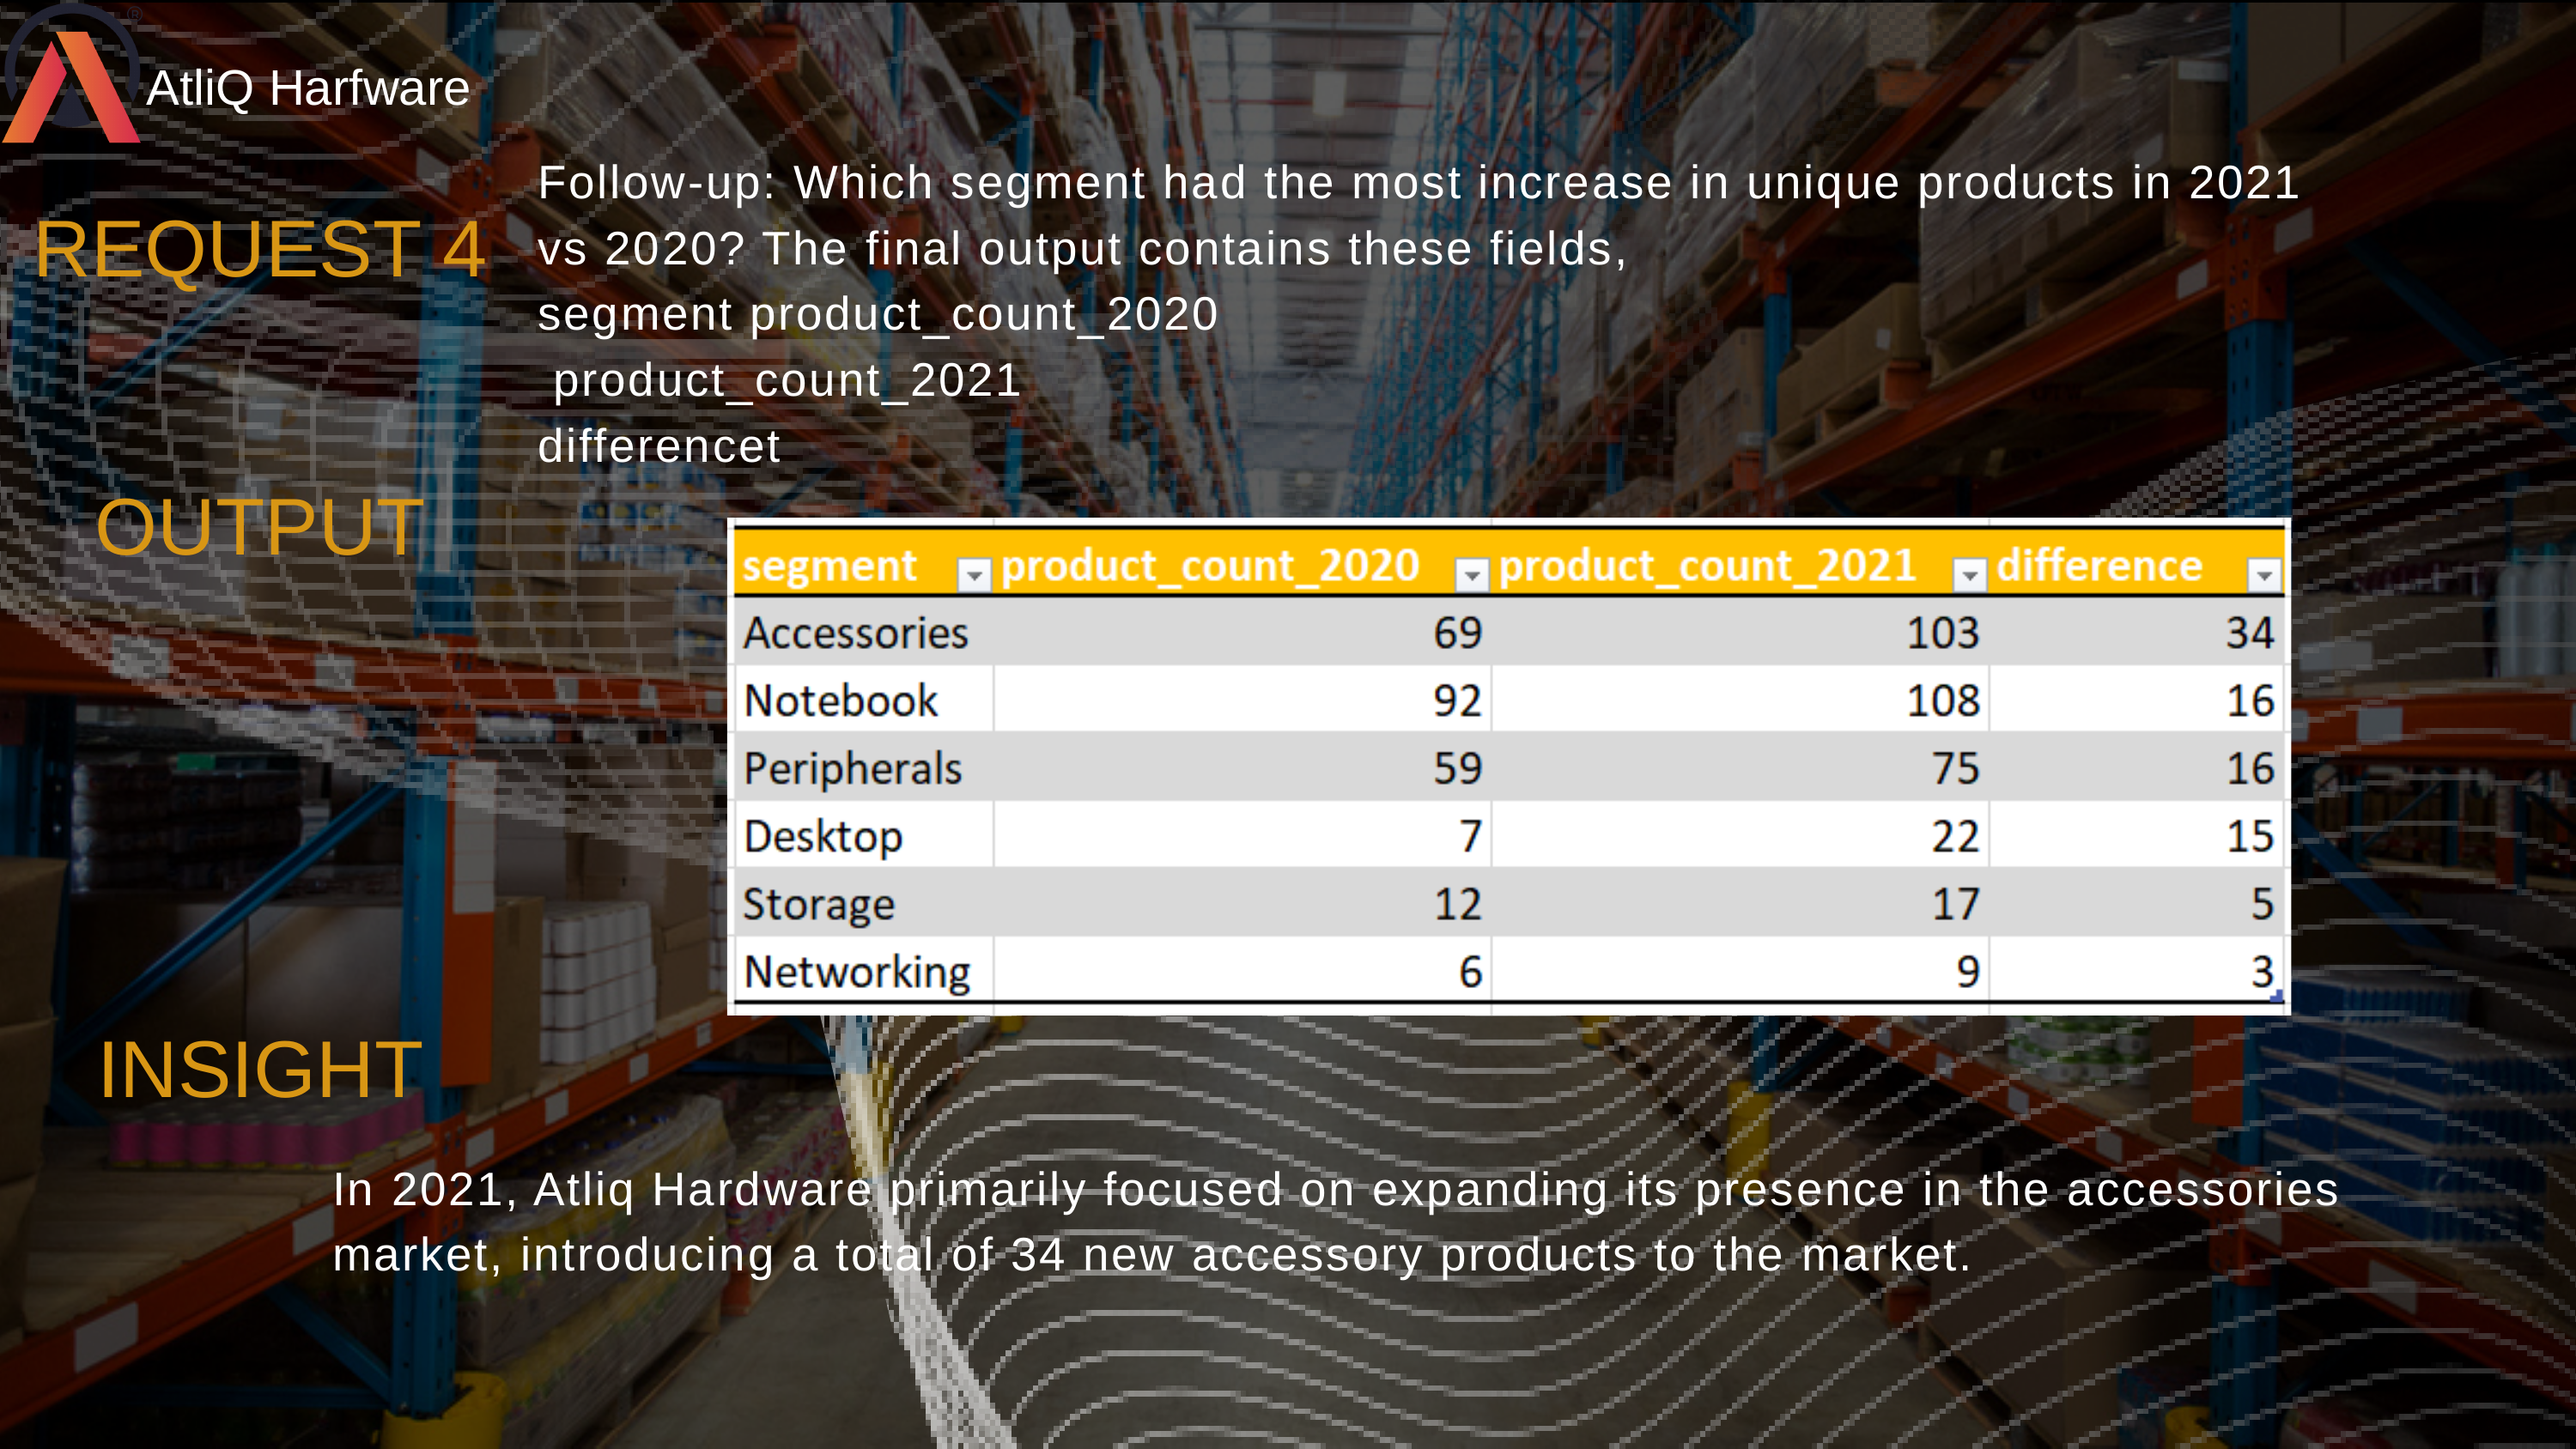

AtliQ Harfware

Follow-up: Which segment had the most increase in unique products in 2021 vs 2020? The final output contains these fields,
segment product_count_2020
 product_count_2021
differencet
REQUEST 4
OUTPUT

INSIGHT
In 2021, Atliq Hardware primarily focused on expanding its presence in the accessories market, introducing a total of 34 new accessory products to the market.